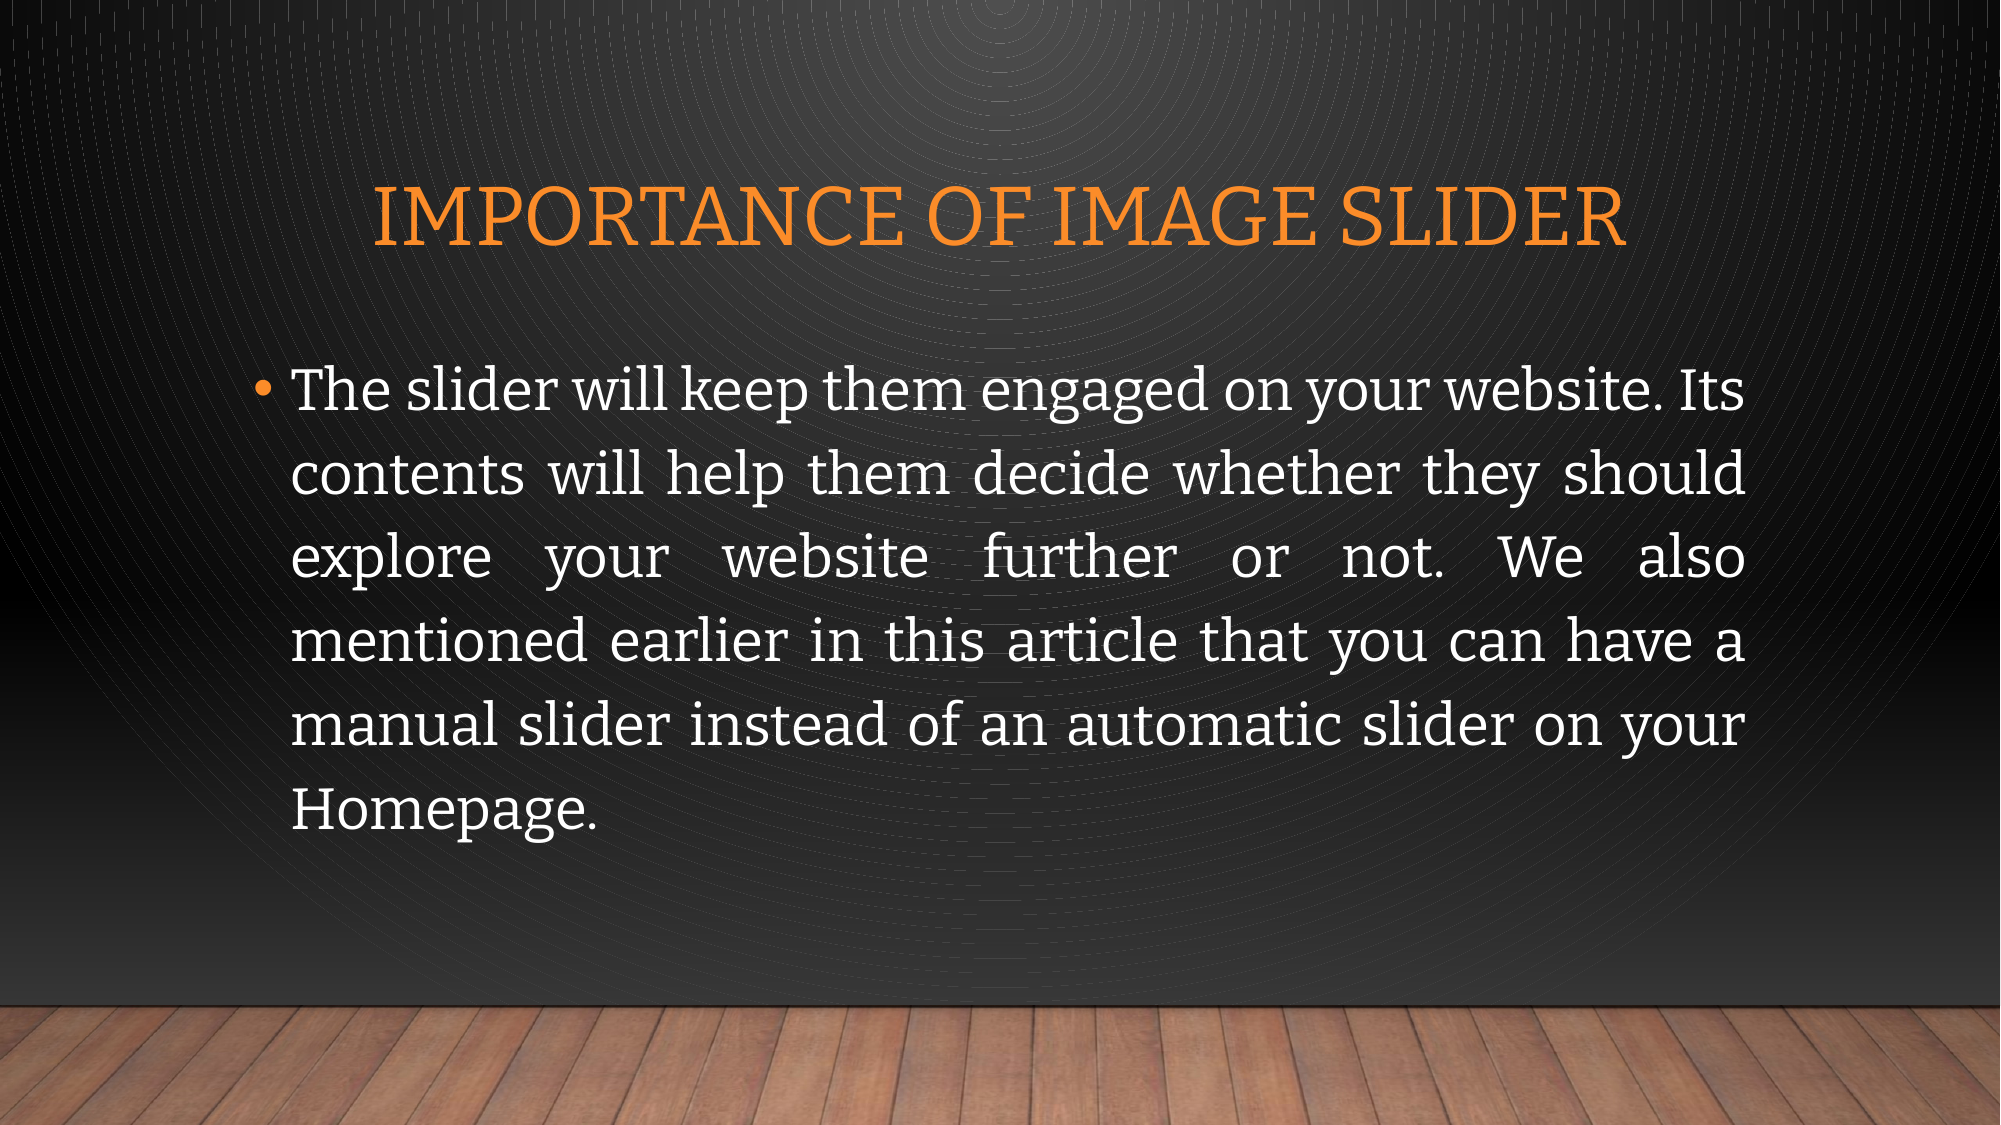

# IMPORTANCE OF IMAGE SLIDER
The slider will keep them engaged on your website. Its contents will help them decide whether they should explore your website further or not. We also mentioned earlier in this article that you can have a manual slider instead of an automatic slider on your Homepage.